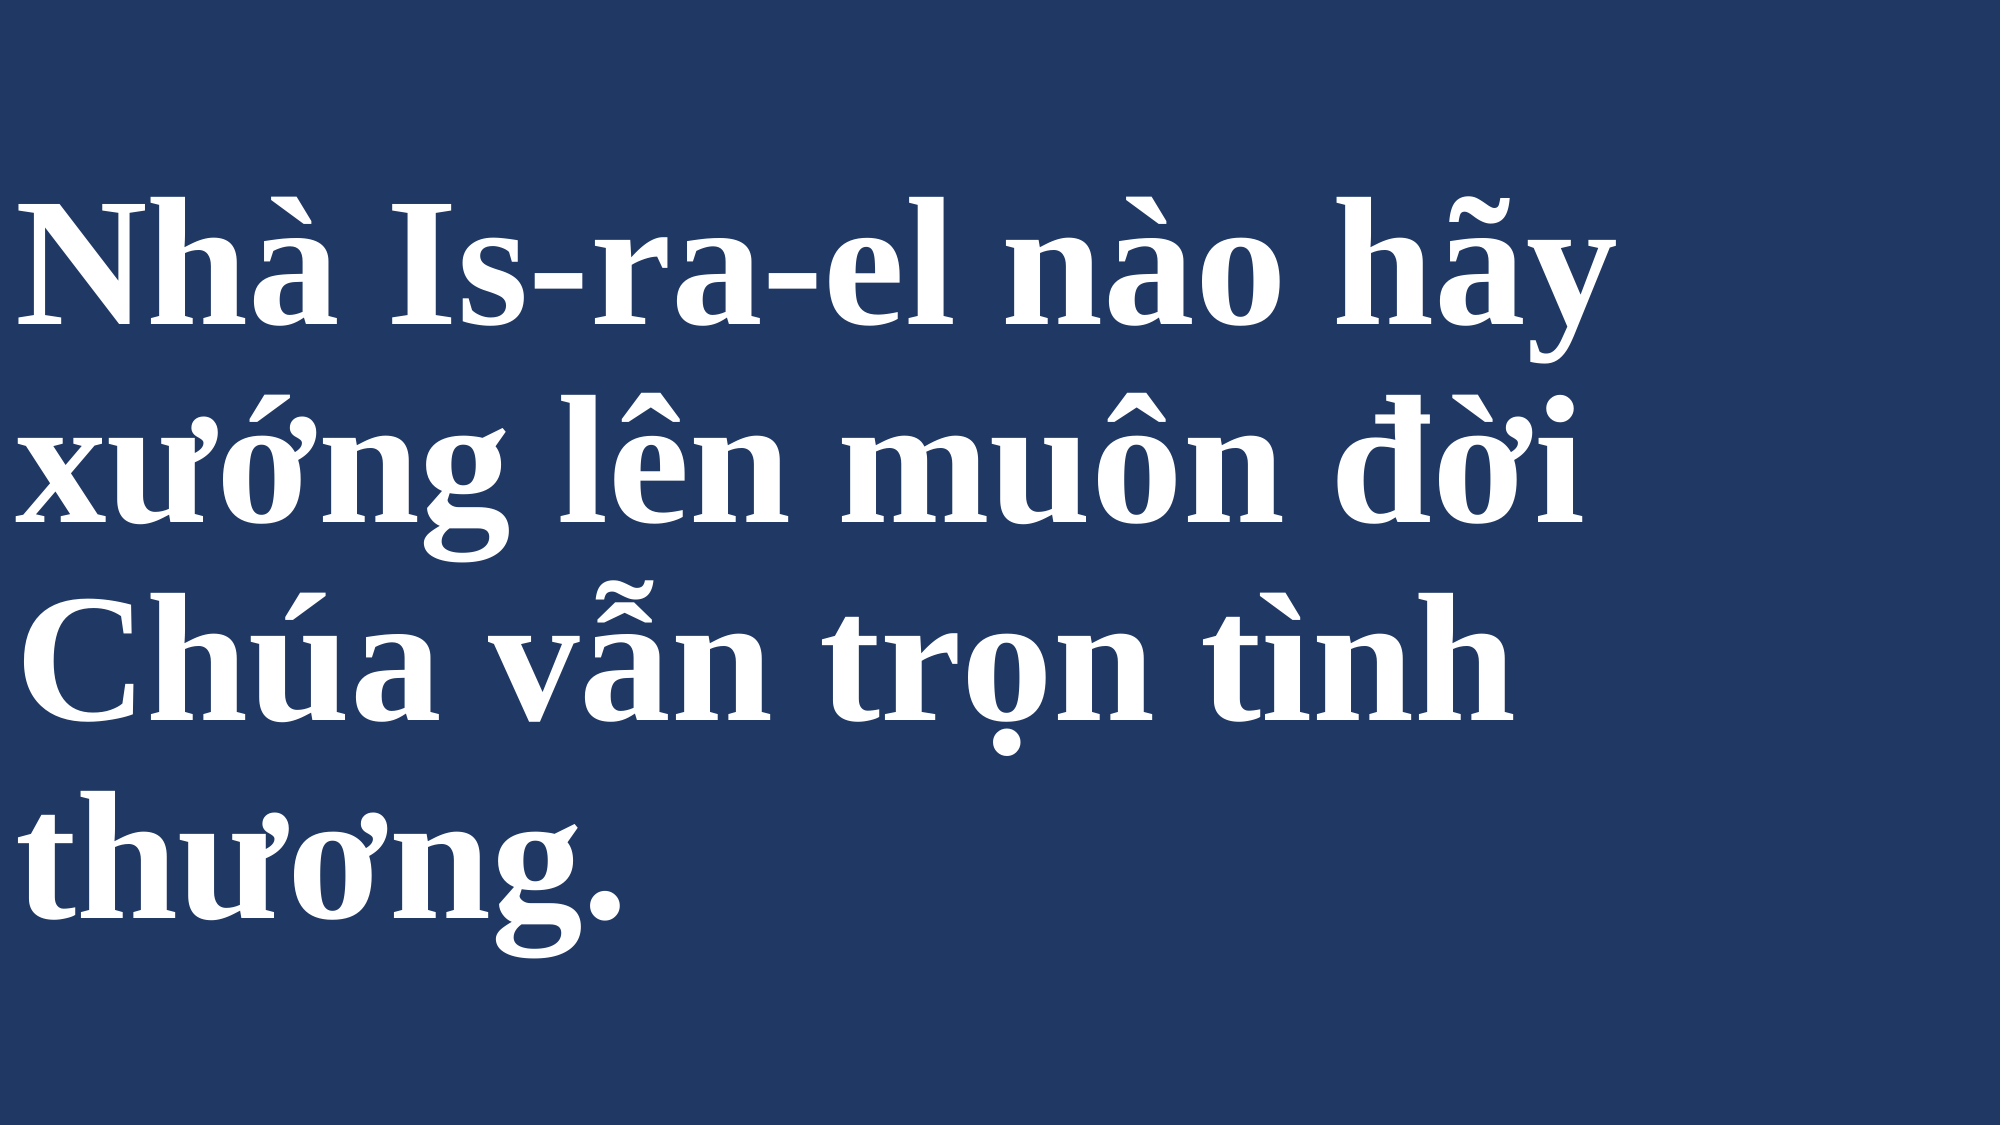

# Nhà Is-ra-el nào hãy xướng lên muôn đời Chúa vẫn trọn tình thương.